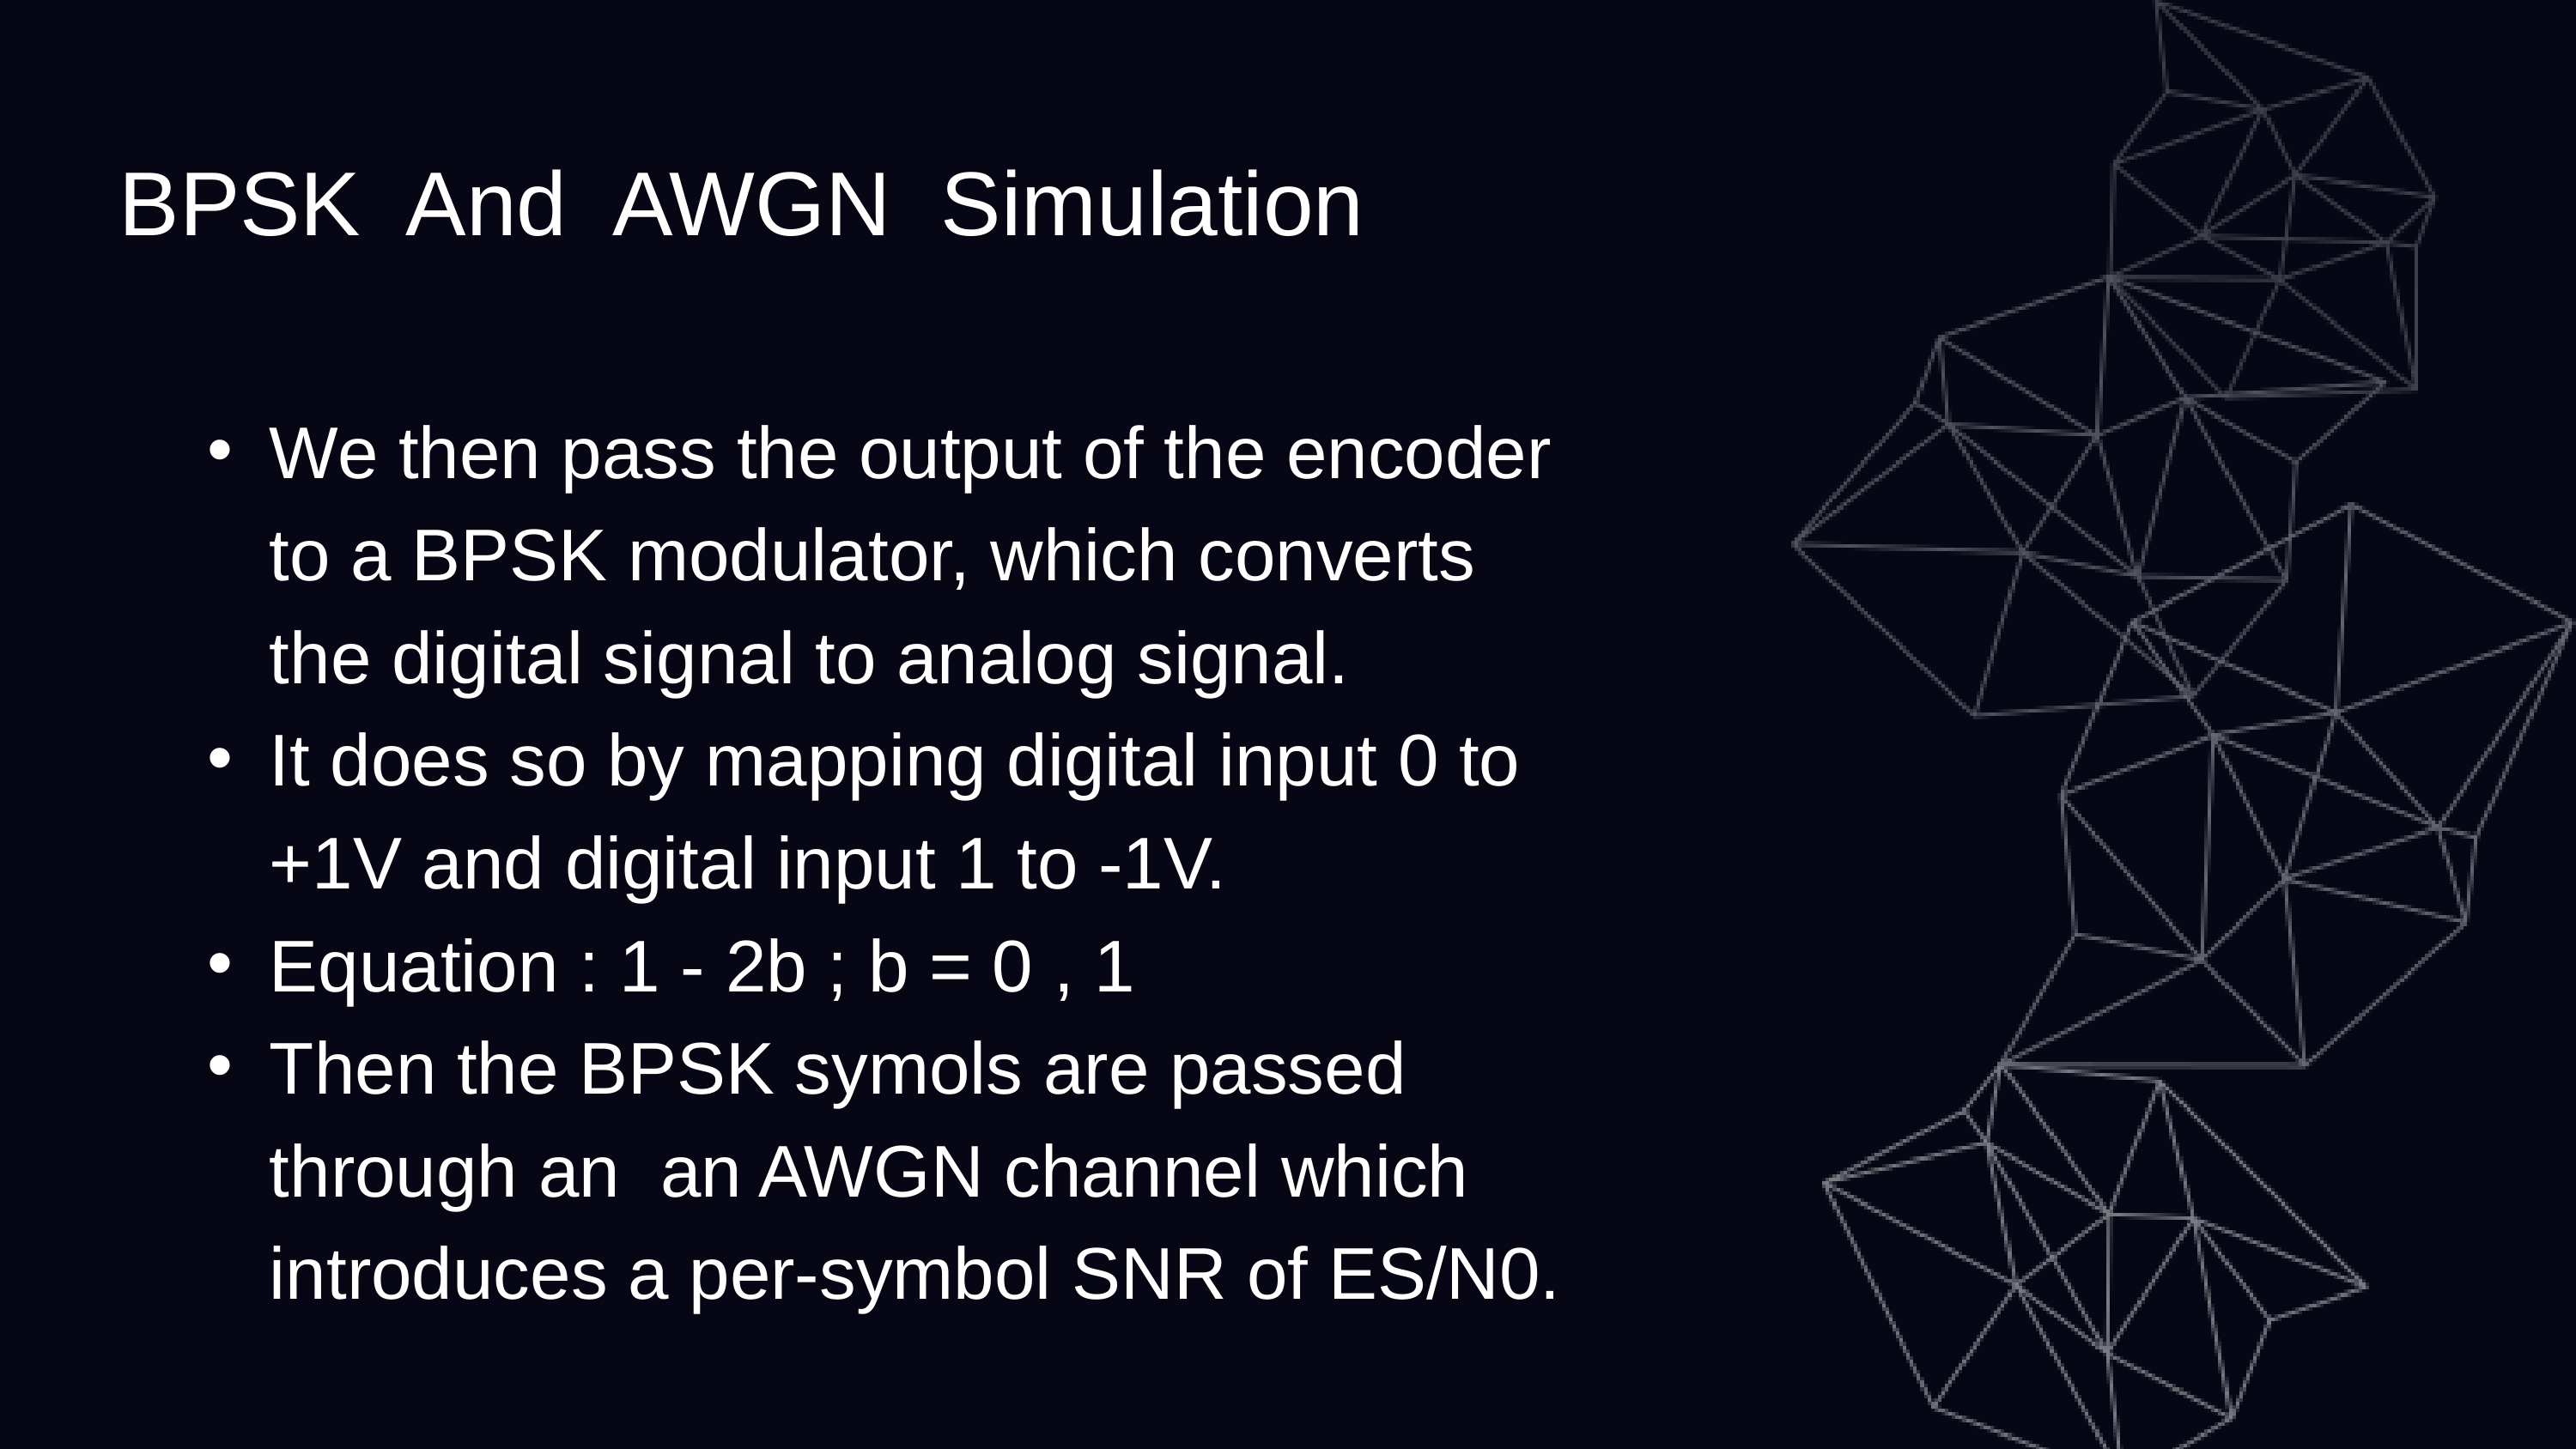

BPSK  And  AWGN  Simulation
We then pass the output of the encoder to a BPSK modulator, which converts the digital signal to analog signal.
It does so by mapping digital input 0 to +1V and digital input 1 to -1V.
Equation : 1 - 2b ; b = 0 , 1
Then the BPSK symols are passed through an  an AWGN channel which introduces a per-symbol SNR of ES/N0.